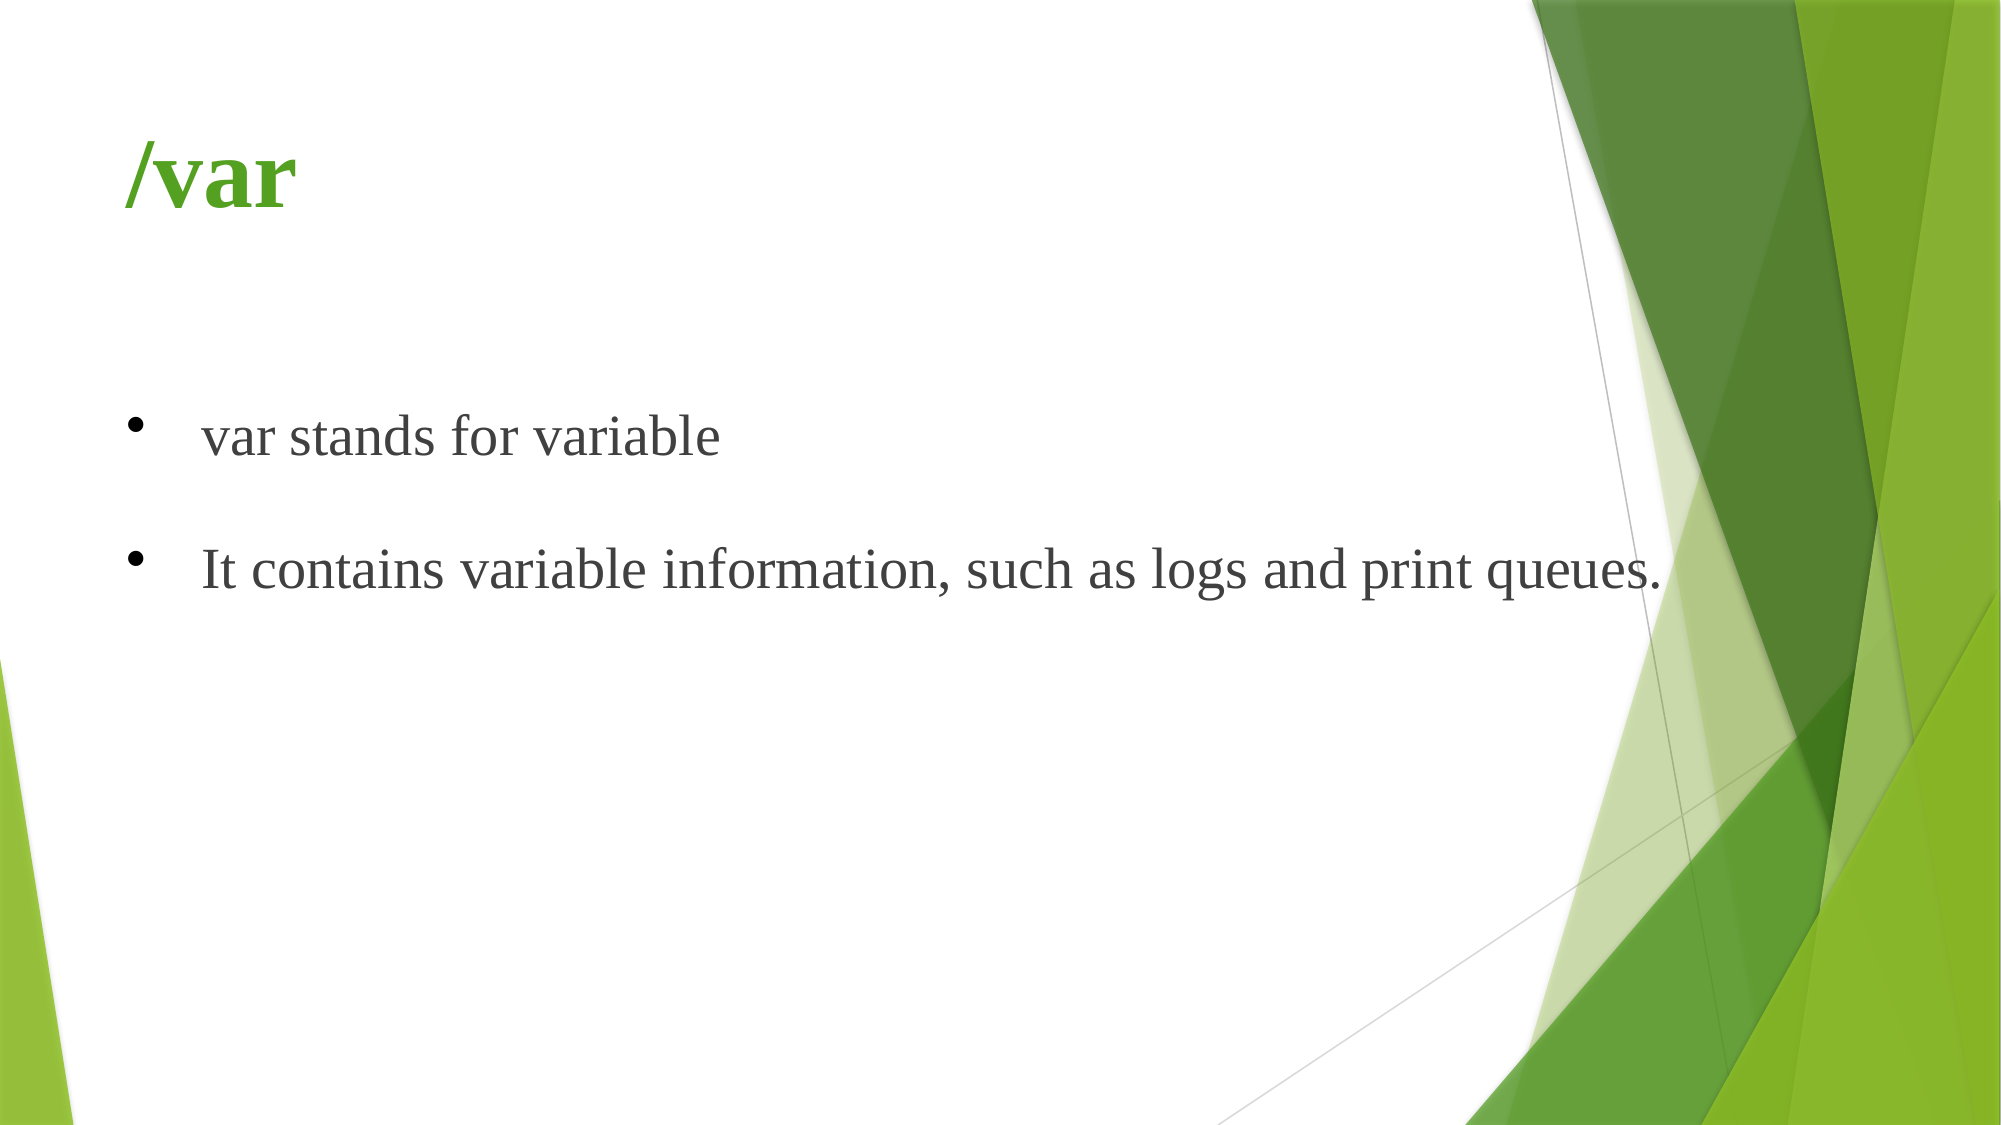

# /var
var stands for variable
It contains variable information, such as logs and print queues.